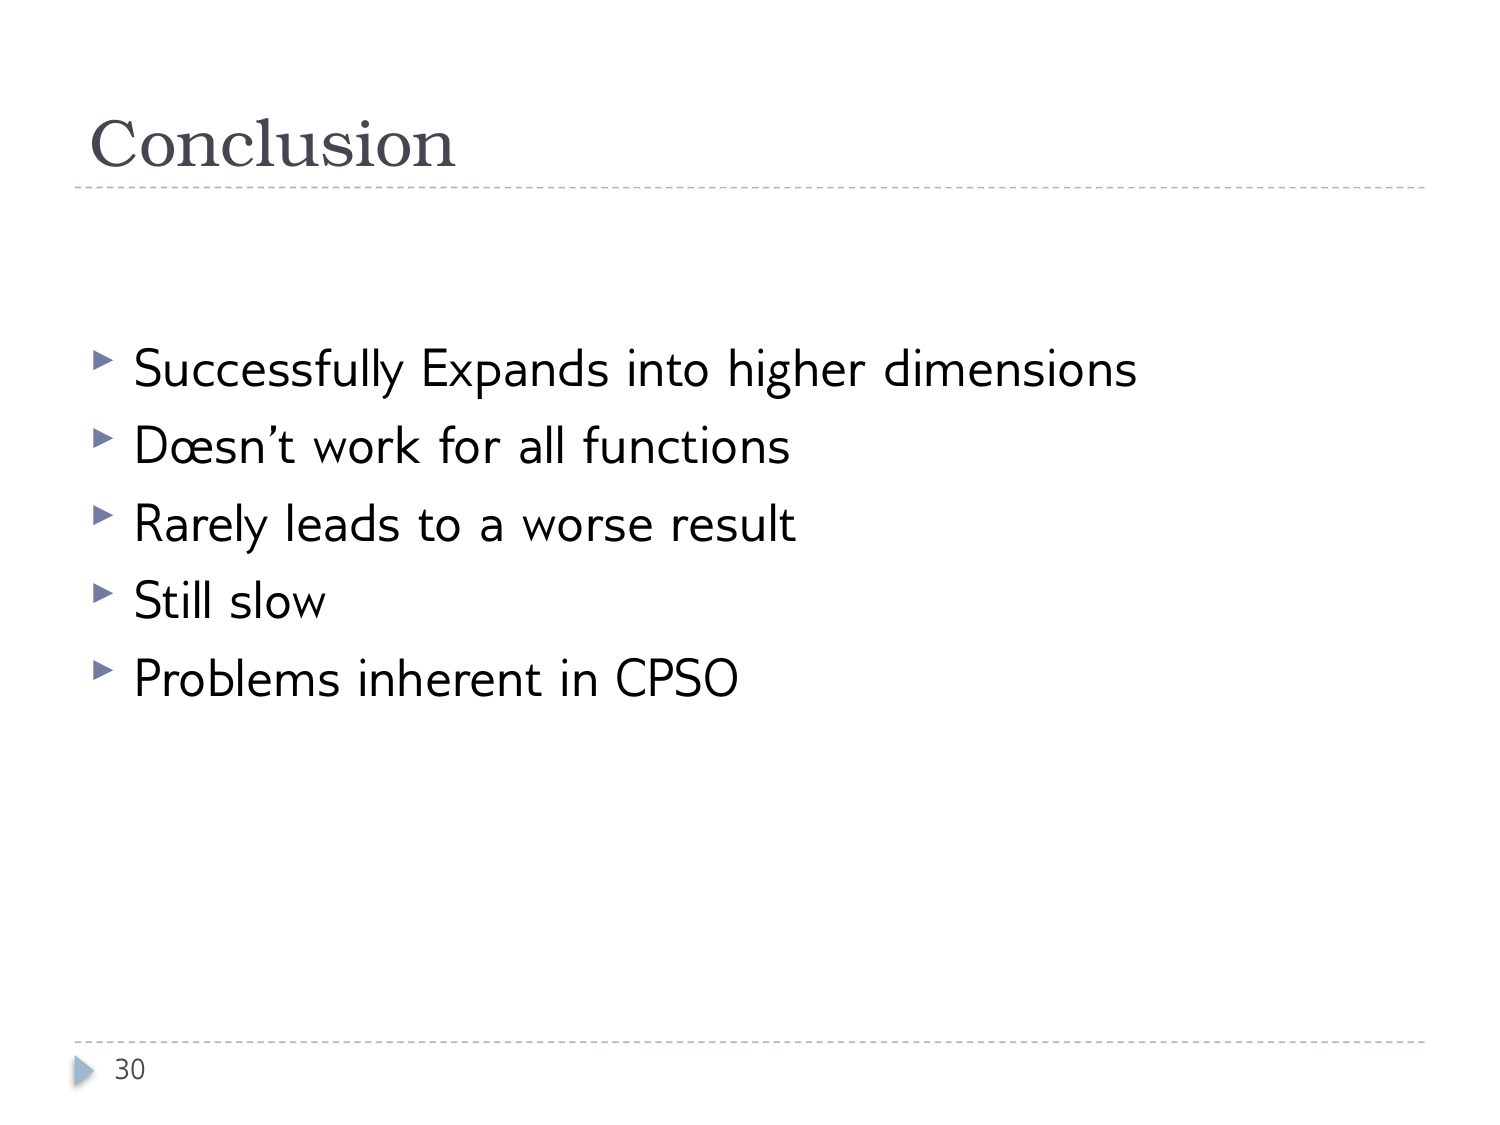

# Conclusion
Successfully Expands into higher dimensions
Doesn’t work for all functions
Rarely leads to a worse result
Still slow
Problems inherent in CPSO
30